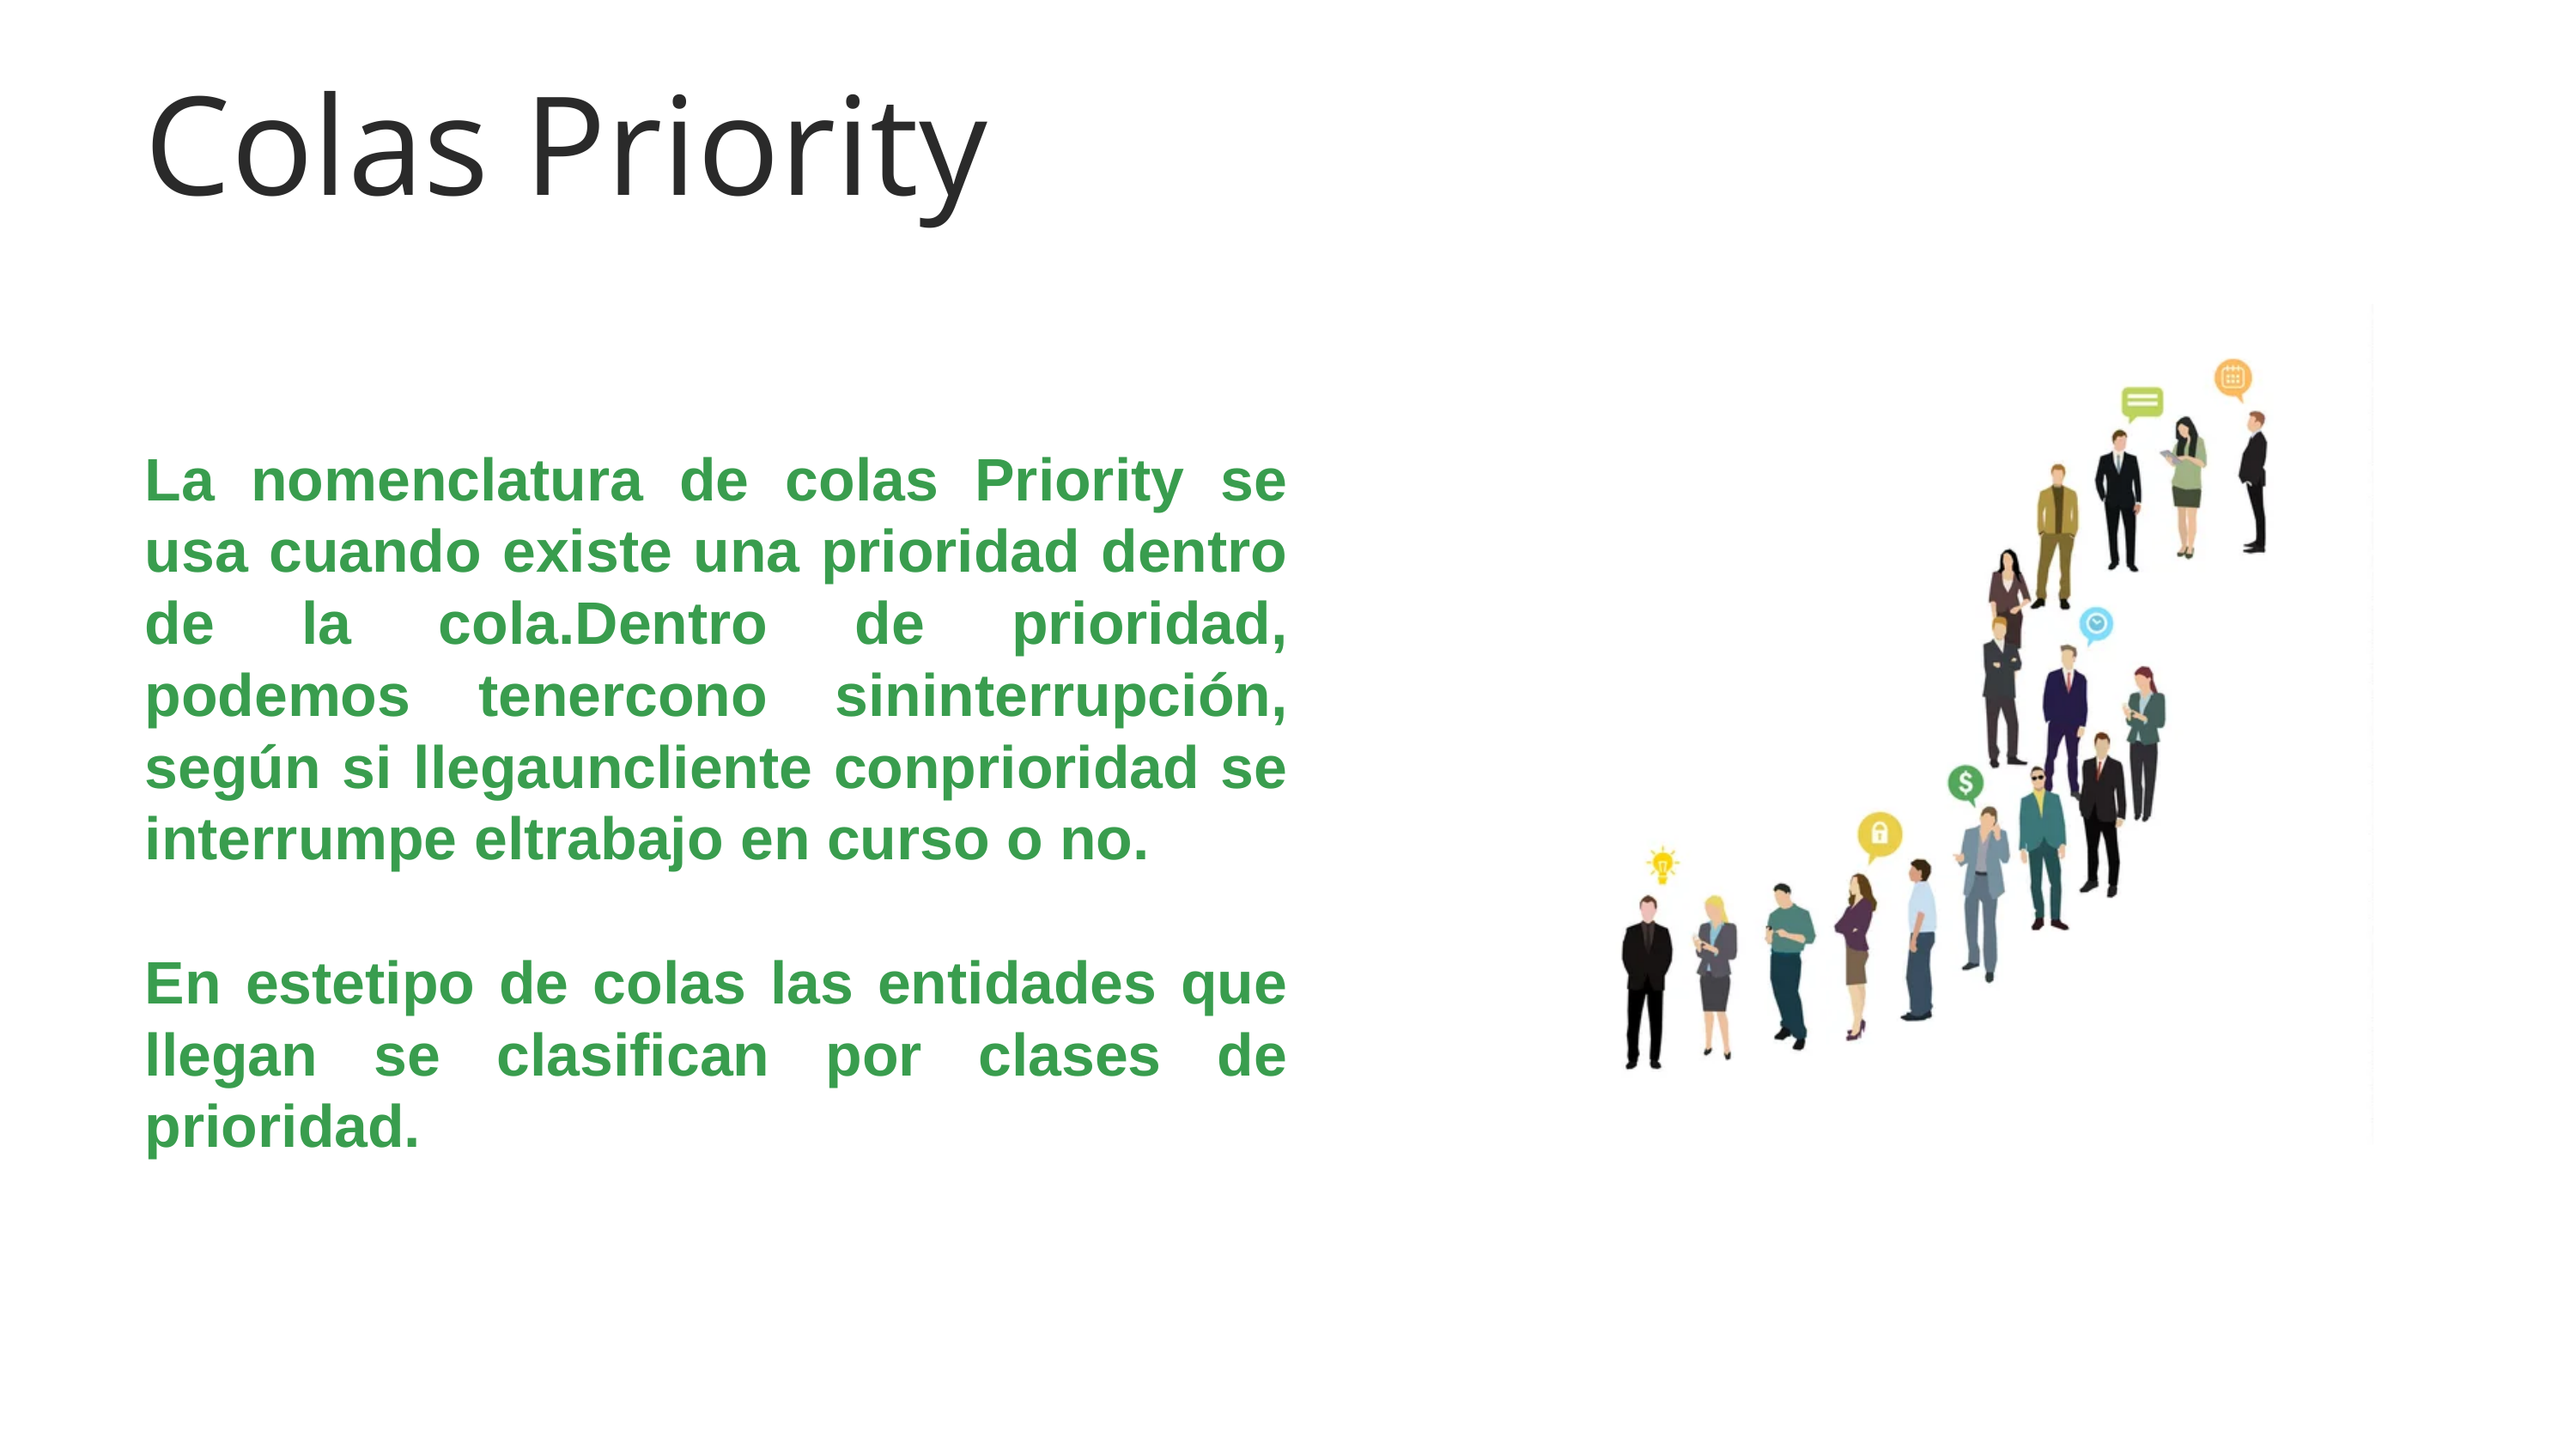

Colas Priority

La nomenclatura de colas Priority se usa cuando existe una prioridad dentro de la cola.Dentro de prioridad, podemos tenercono sininterrupción, según si llegauncliente conprioridad se interrumpe eltrabajo en curso o no.

En estetipo de colas las entidades que llegan se clasifican por clases de prioridad.